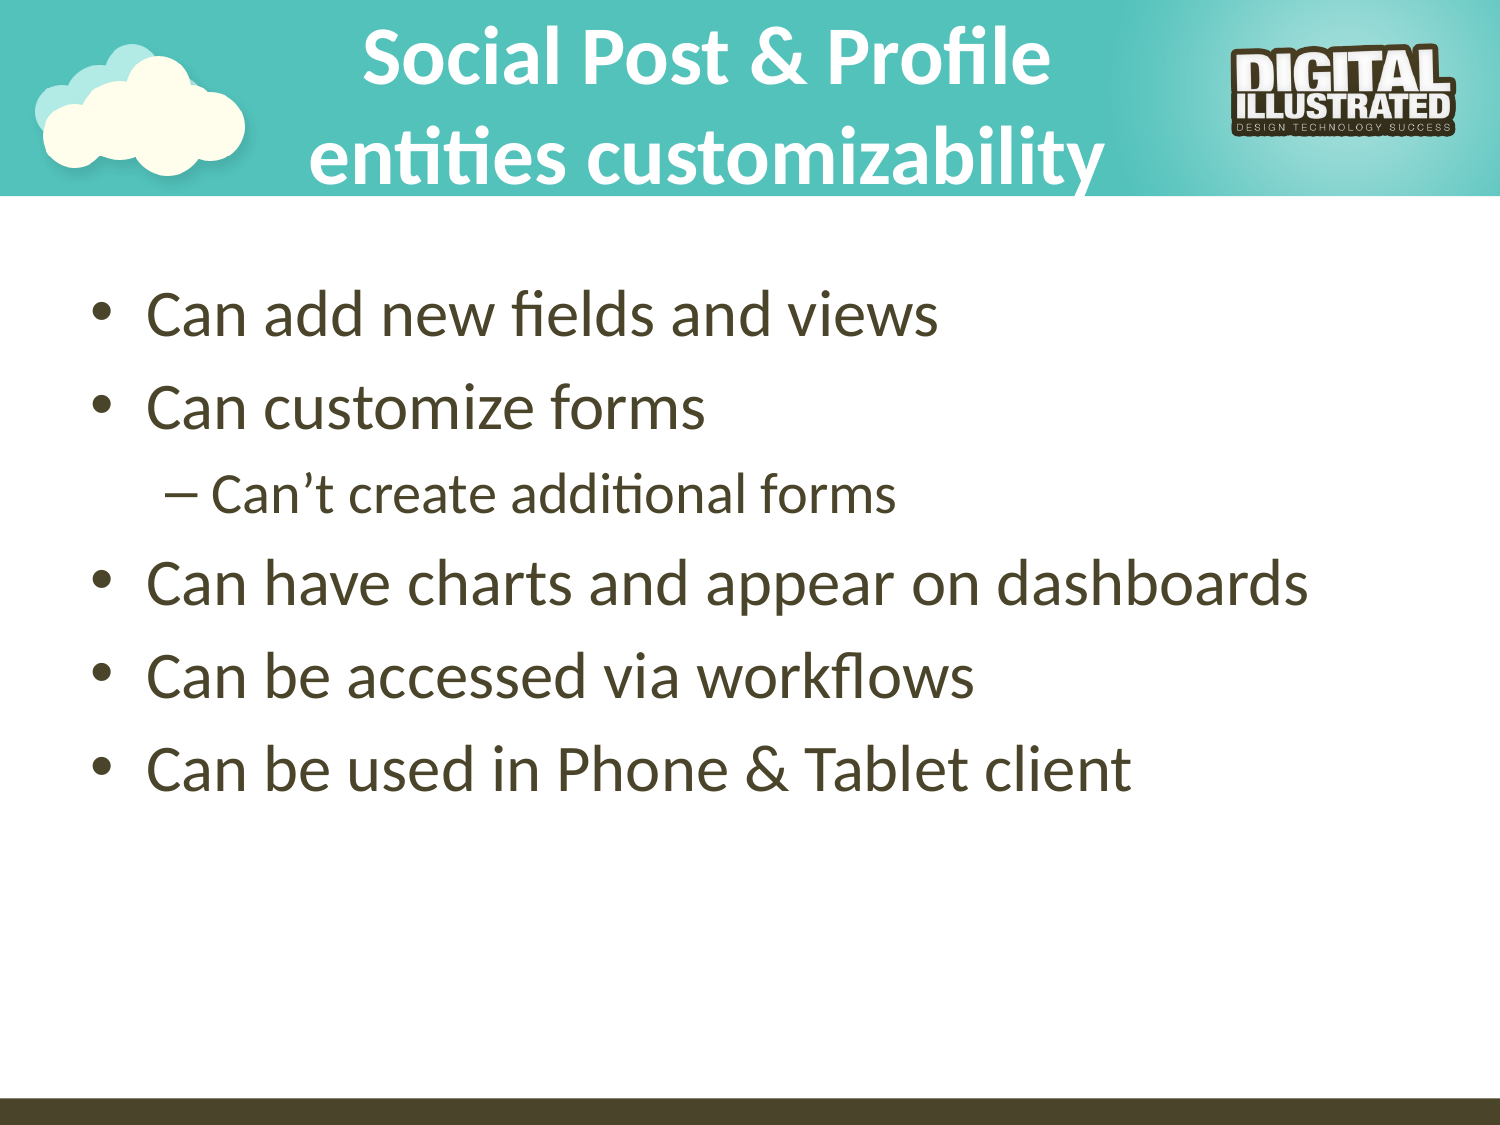

# Social Post & Profile entities customizability
Can add new fields and views
Can customize forms
Can’t create additional forms
Can have charts and appear on dashboards
Can be accessed via workflows
Can be used in Phone & Tablet client